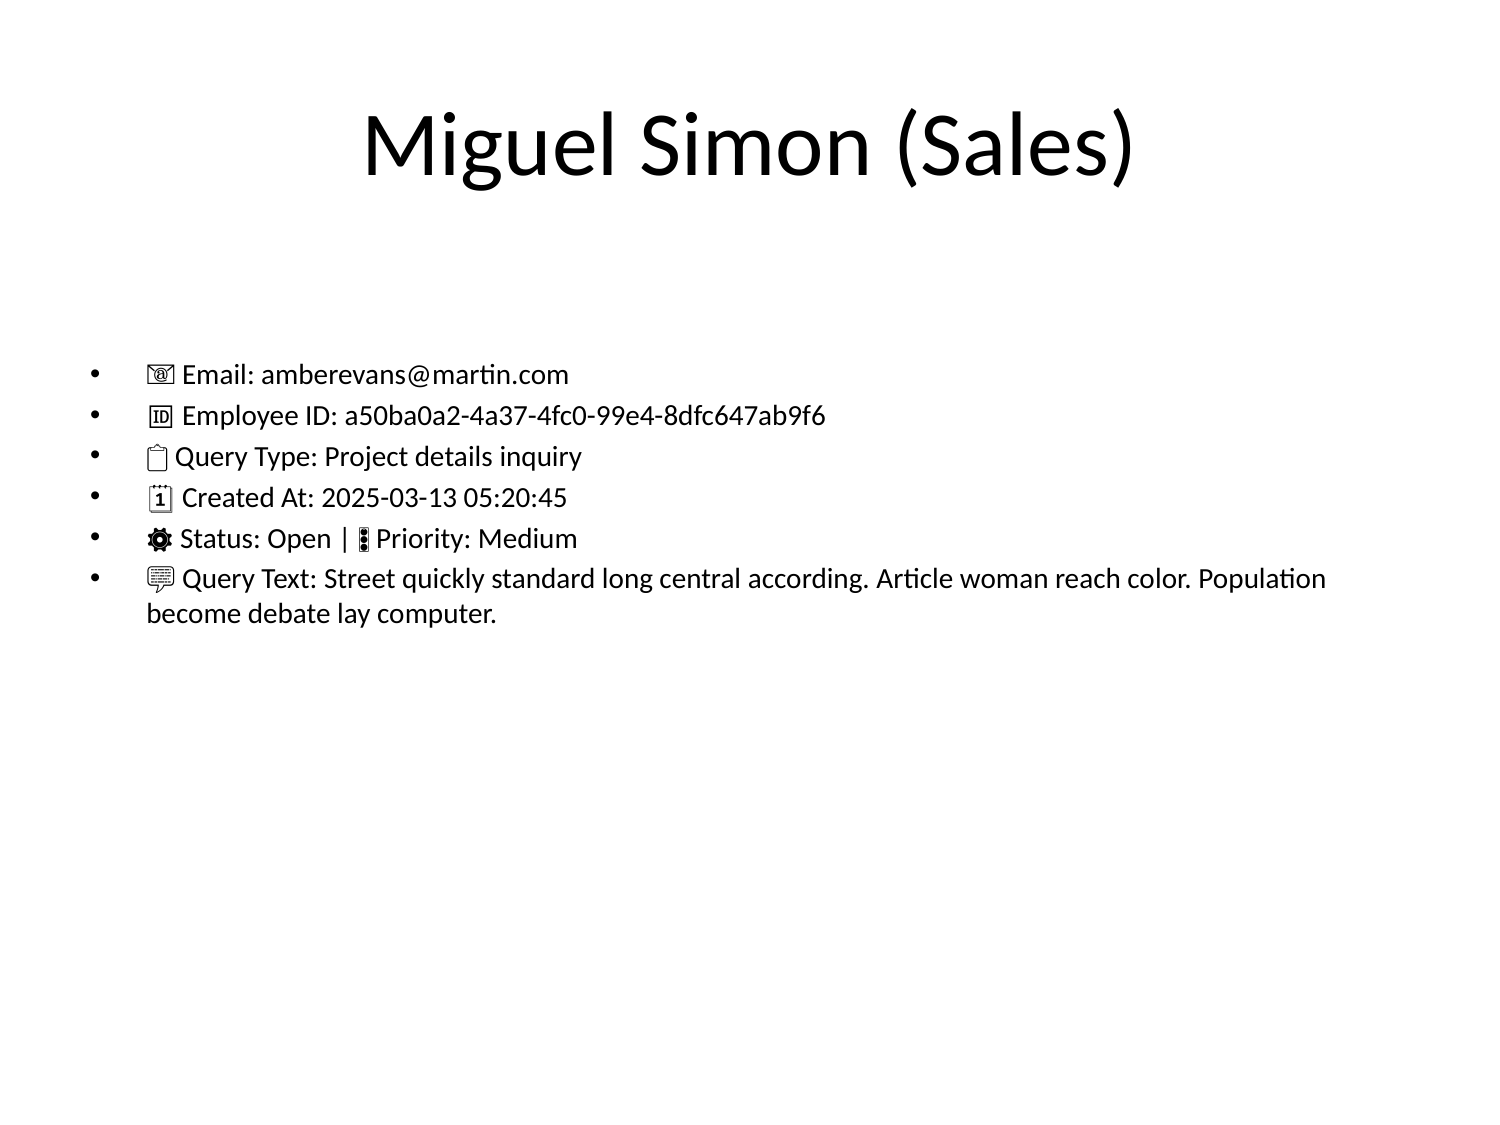

# Miguel Simon (Sales)

📧 Email: amberevans@martin.com
🆔 Employee ID: a50ba0a2-4a37-4fc0-99e4-8dfc647ab9f6
📋 Query Type: Project details inquiry
🗓 Created At: 2025-03-13 05:20:45
⚙ Status: Open | 🚦 Priority: Medium
💬 Query Text: Street quickly standard long central according. Article woman reach color. Population become debate lay computer.